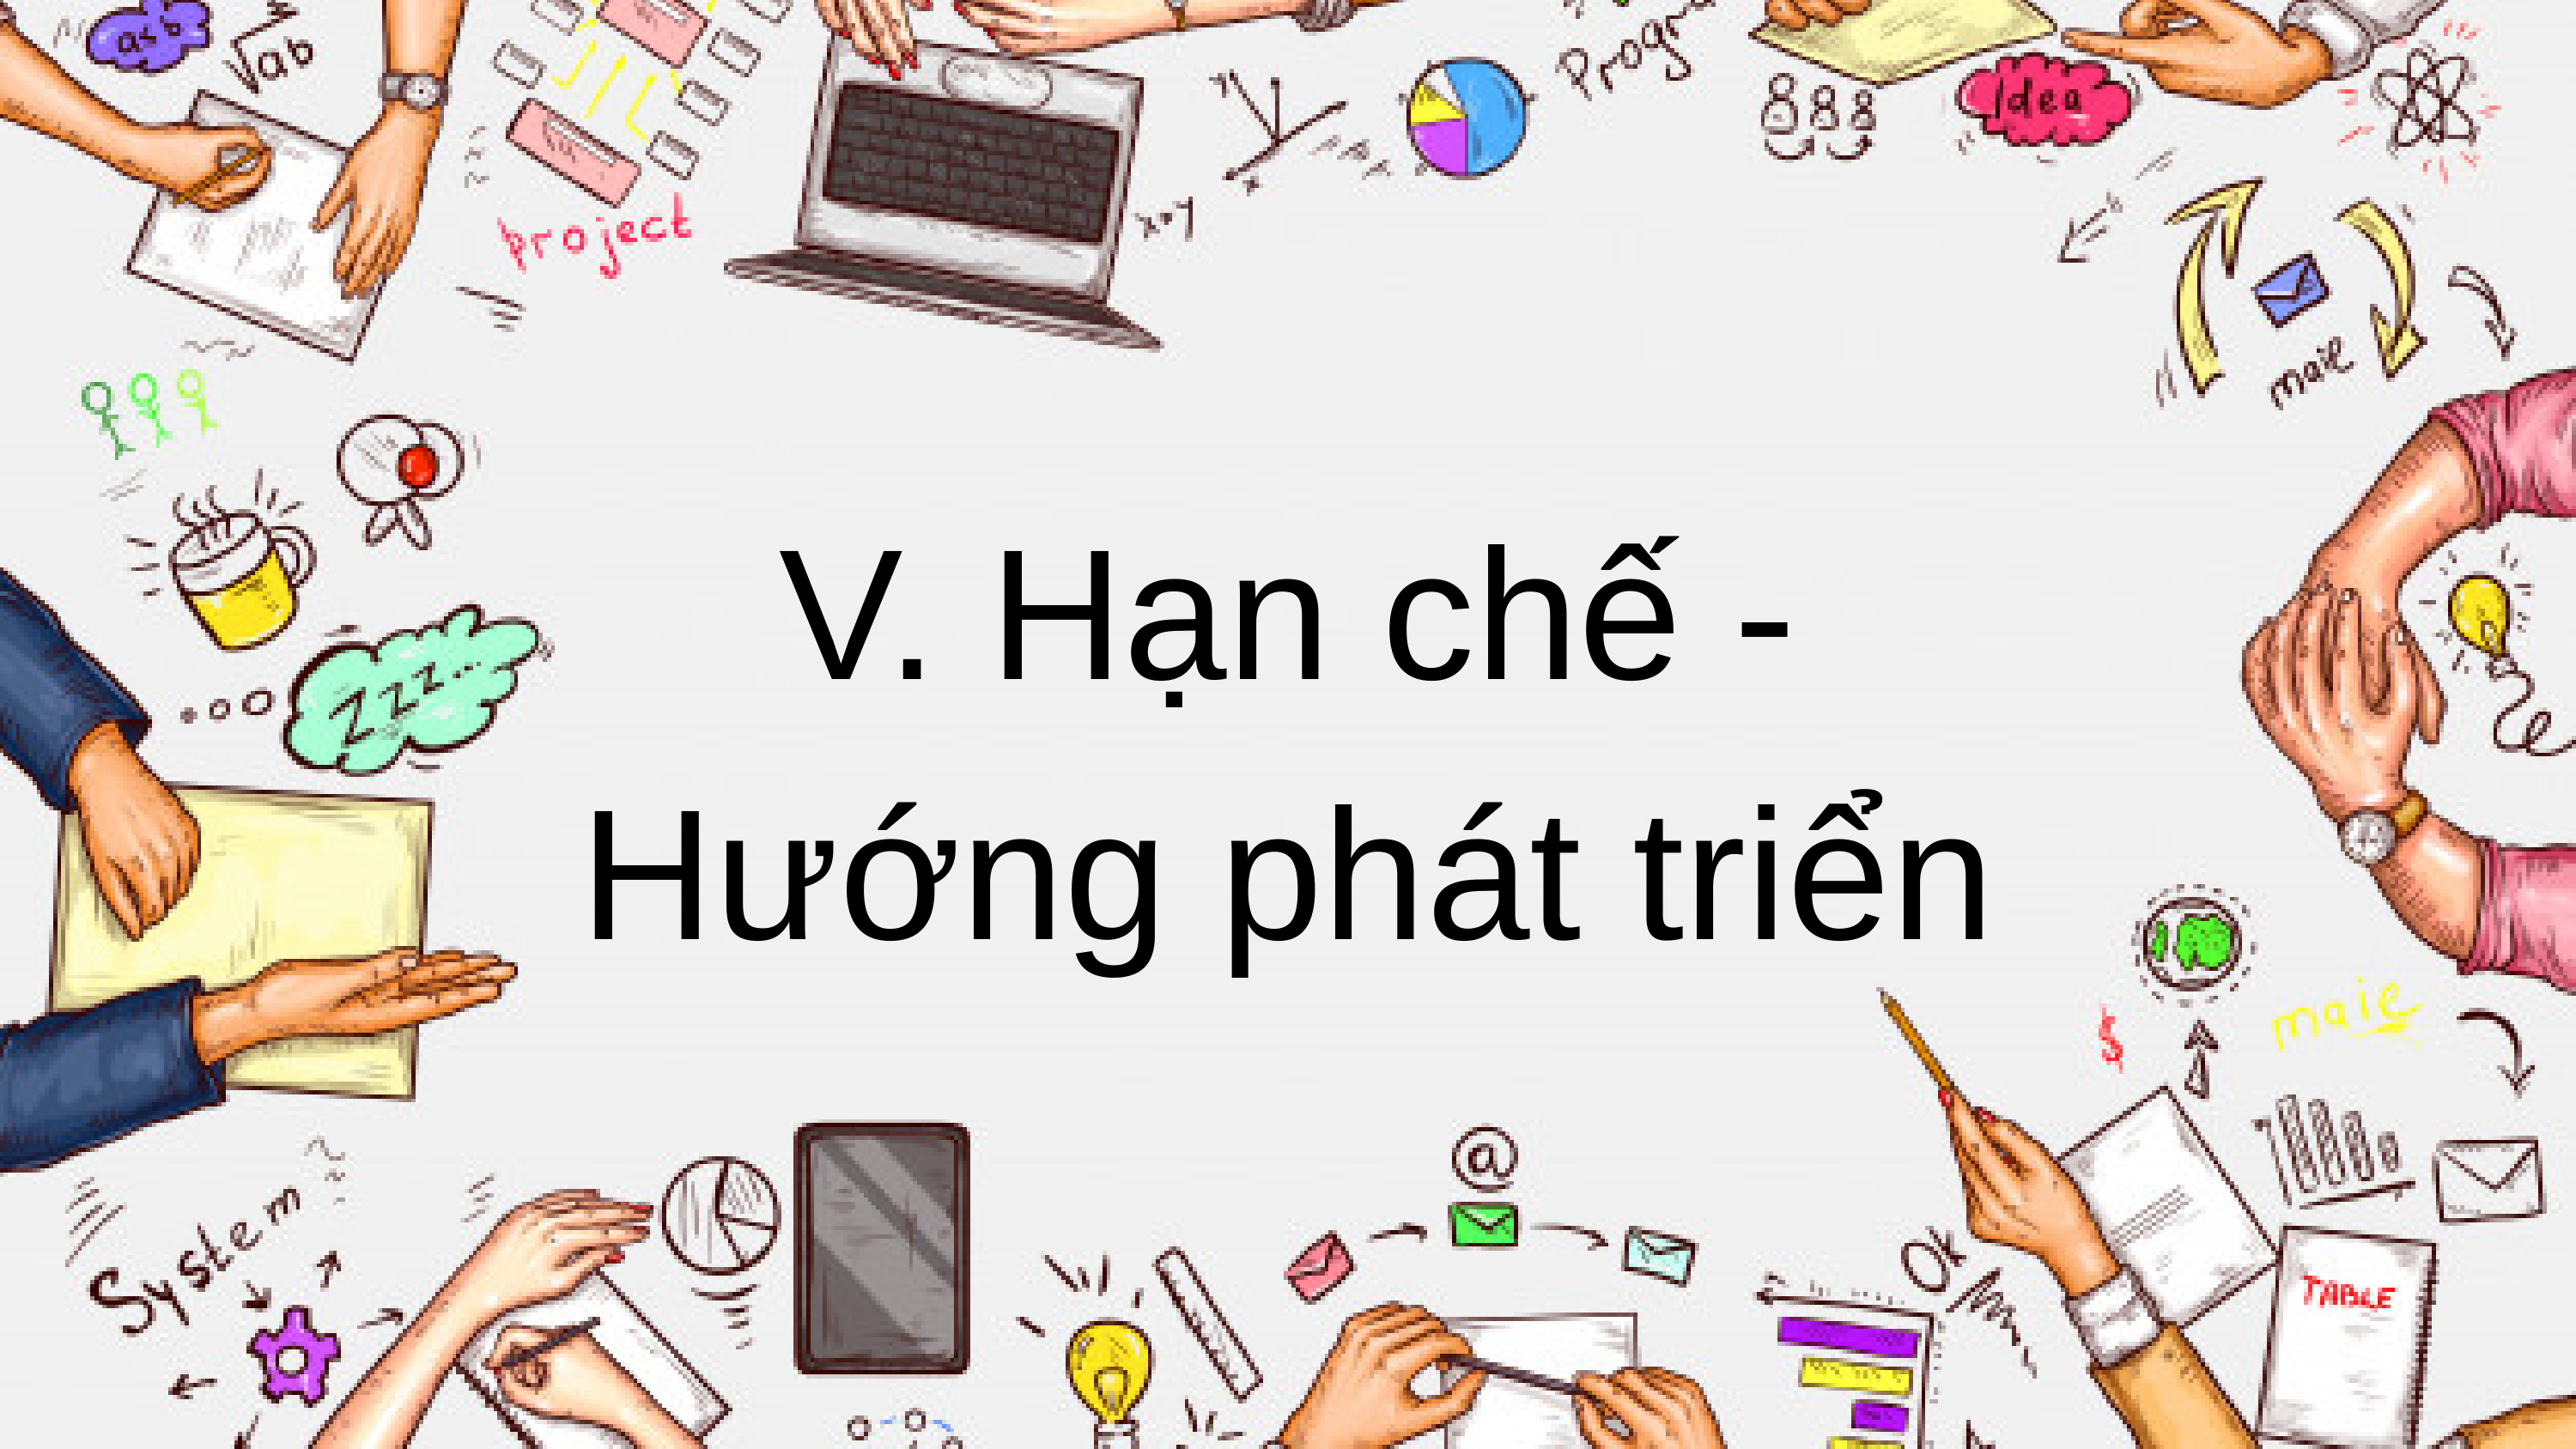

V. Hạn chế -
Hướng phát triển